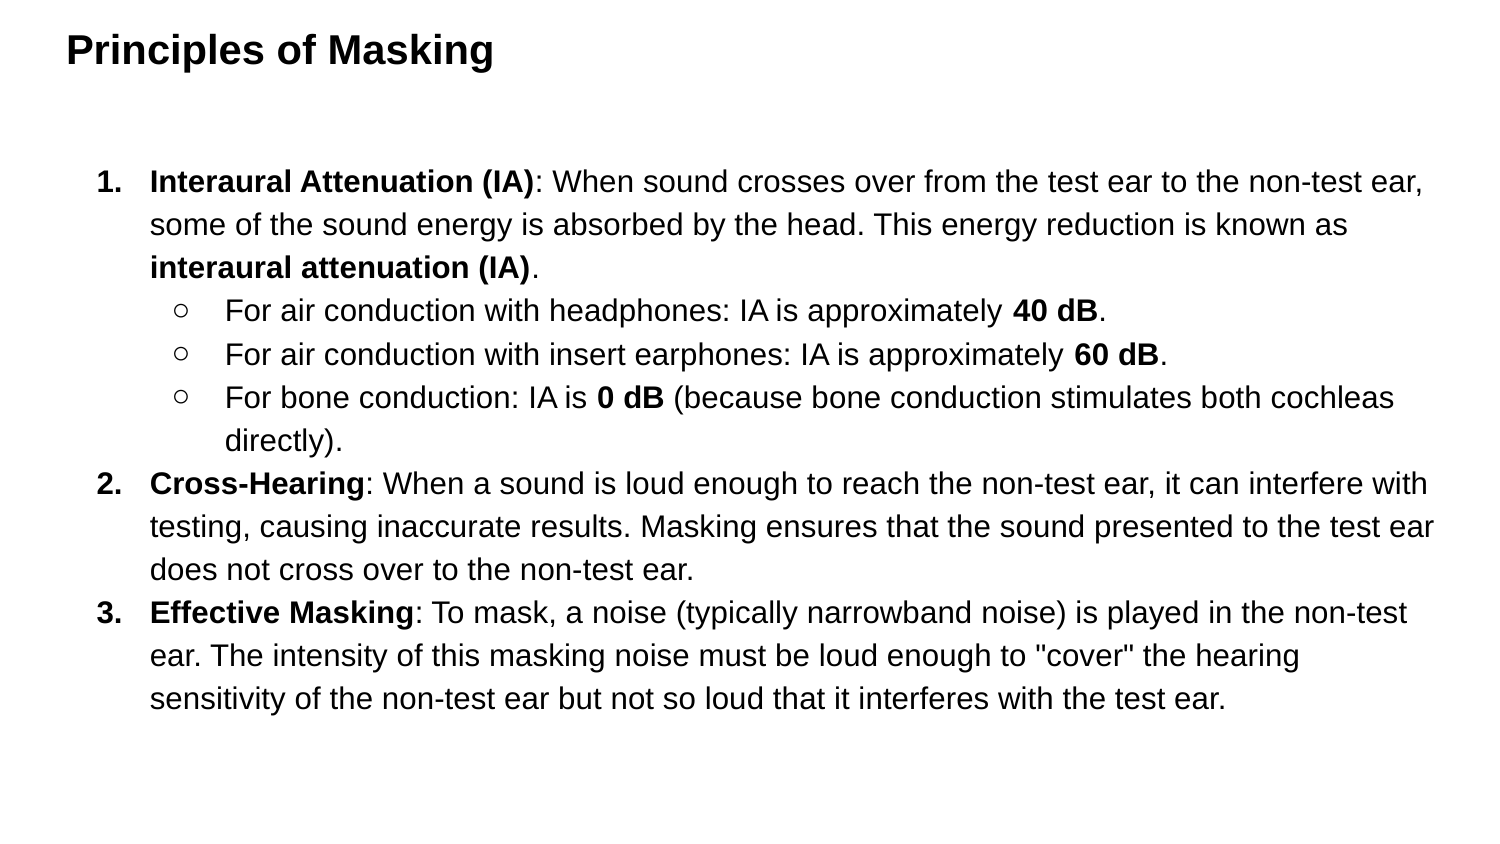

# Principles of Masking

Interaural Attenuation (IA): When sound crosses over from the test ear to the non-test ear, some of the sound energy is absorbed by the head. This energy reduction is known as interaural attenuation (IA).
For air conduction with headphones: IA is approximately 40 dB.
For air conduction with insert earphones: IA is approximately 60 dB.
For bone conduction: IA is 0 dB (because bone conduction stimulates both cochleas directly).
Cross-Hearing: When a sound is loud enough to reach the non-test ear, it can interfere with testing, causing inaccurate results. Masking ensures that the sound presented to the test ear does not cross over to the non-test ear.
Effective Masking: To mask, a noise (typically narrowband noise) is played in the non-test ear. The intensity of this masking noise must be loud enough to "cover" the hearing sensitivity of the non-test ear but not so loud that it interferes with the test ear.